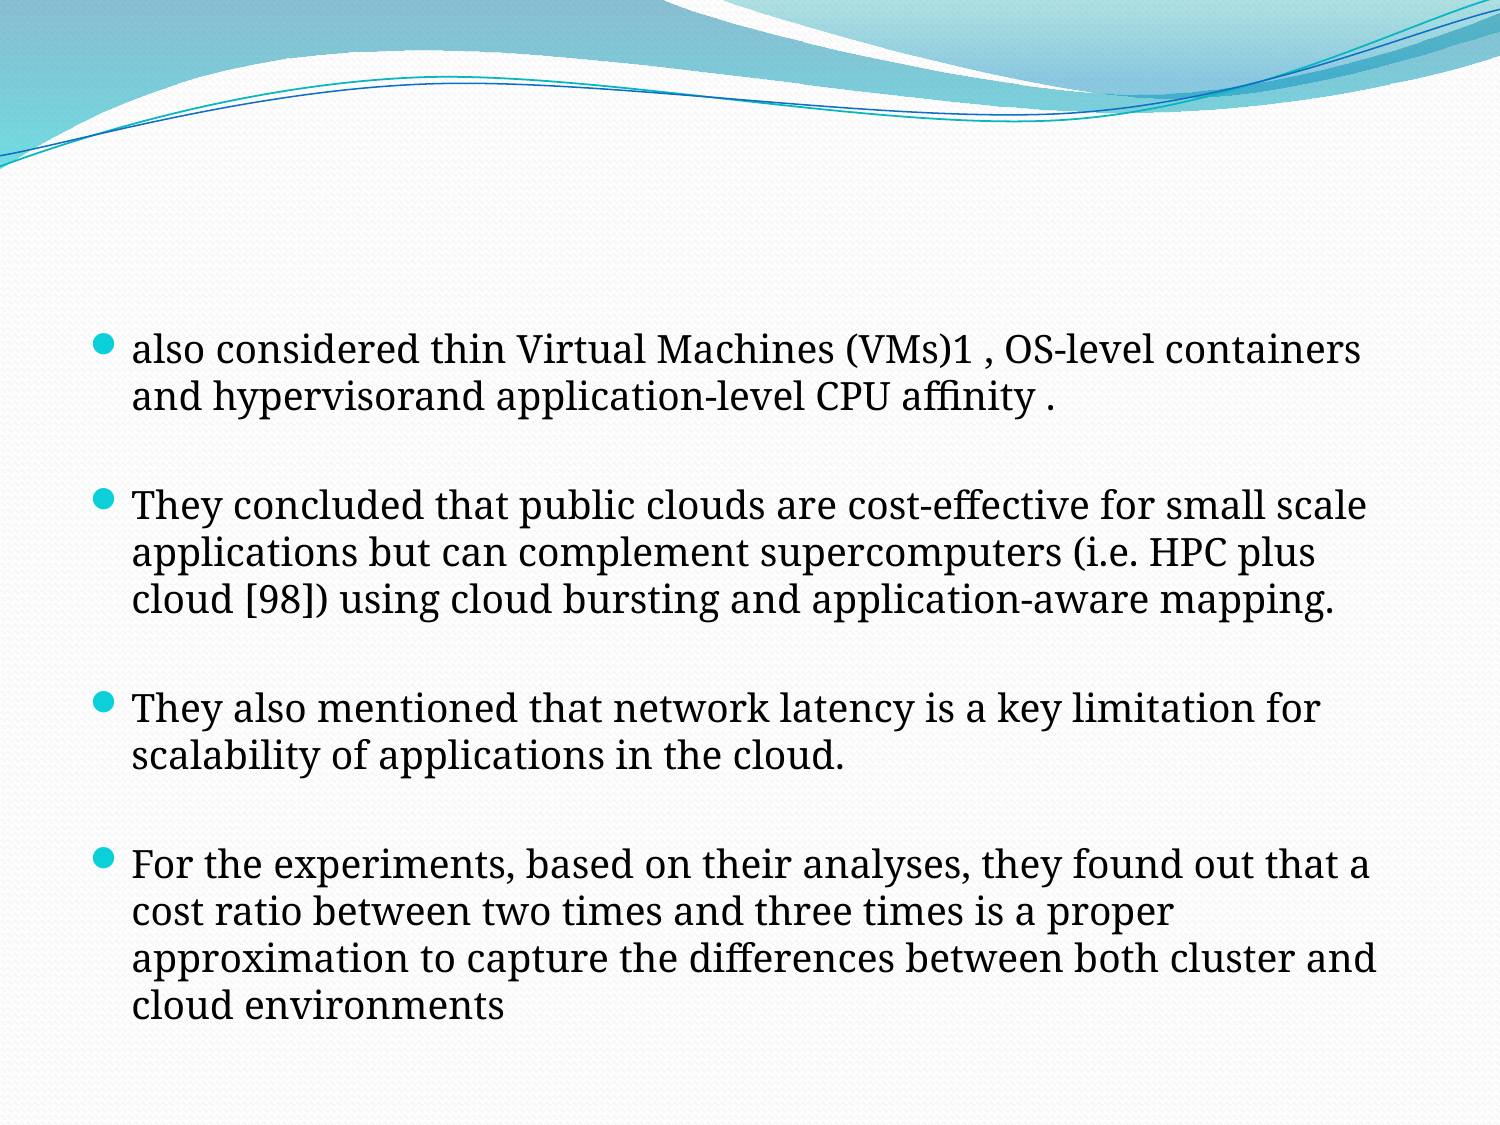

#
also considered thin Virtual Machines (VMs)1 , OS-level containers and hypervisorand application-level CPU affinity .

They concluded that public clouds are cost-effective for small scale applications but can complement supercomputers (i.e. HPC plus cloud [98]) using cloud bursting and application-aware mapping.

They also mentioned that network latency is a key limitation for scalability of applications in the cloud.

For the experiments, based on their analyses, they found out that a cost ratio between two times and three times is a proper approximation to capture the differences between both cluster and cloud environments